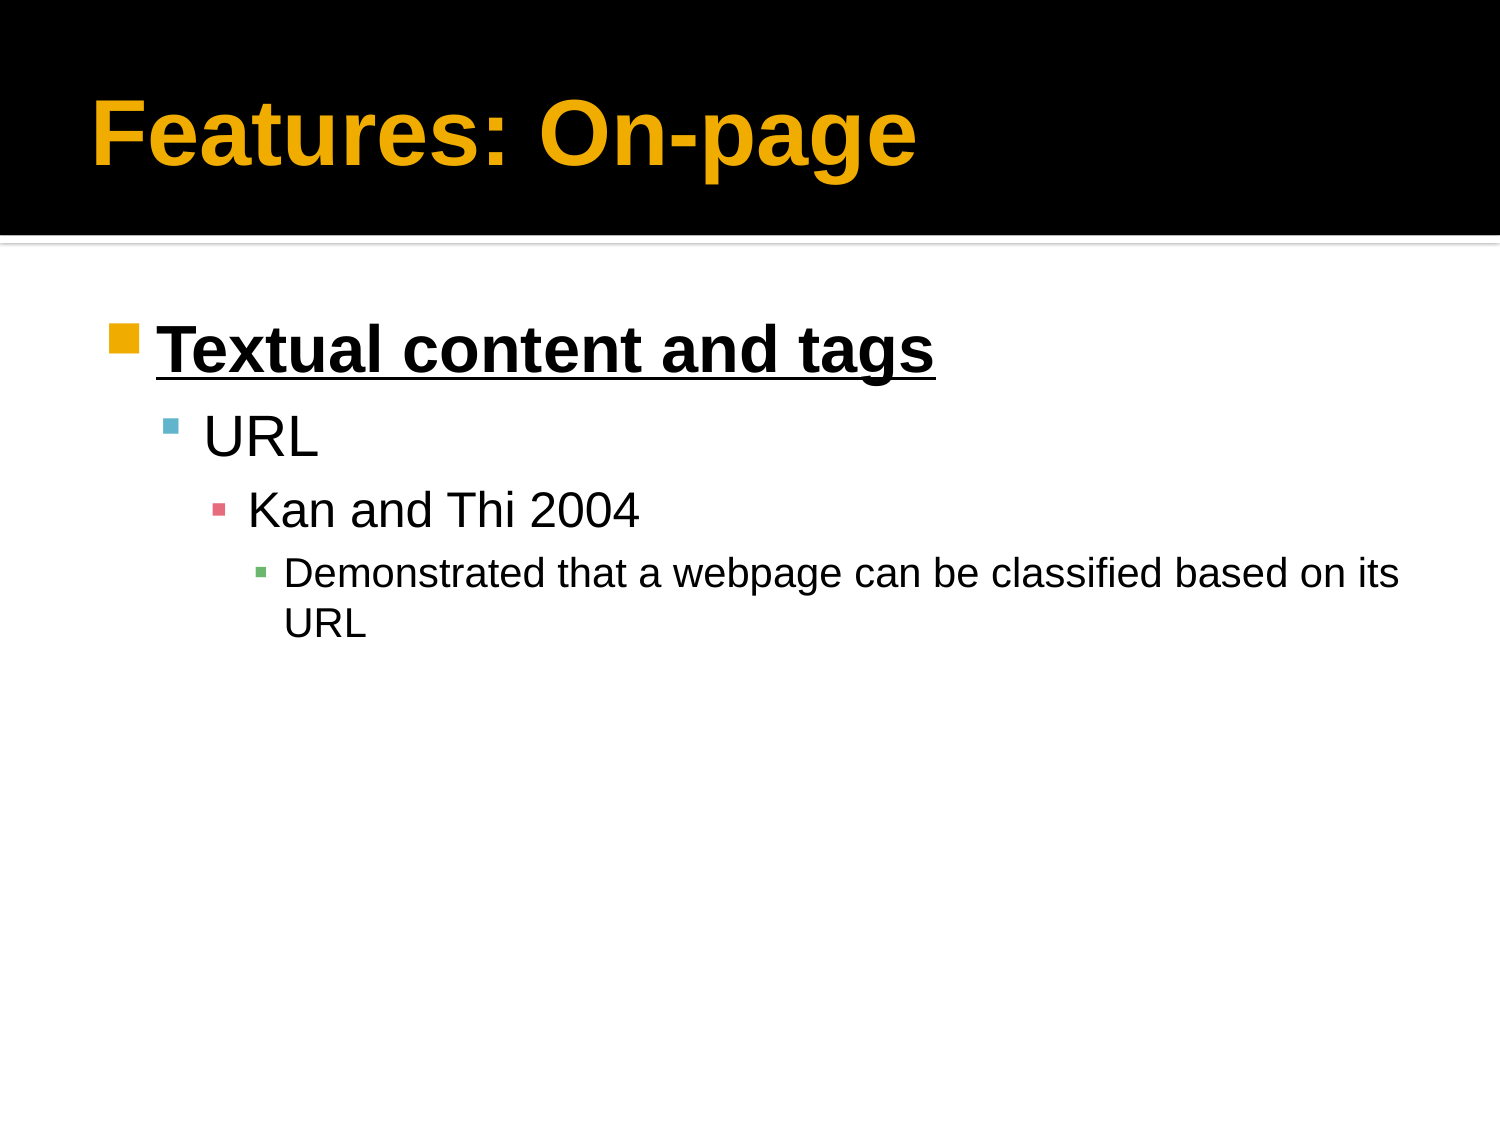

# Features: On-page
Textual content and tags
URL
Kan and Thi 2004
Demonstrated that a webpage can be classified based on its URL